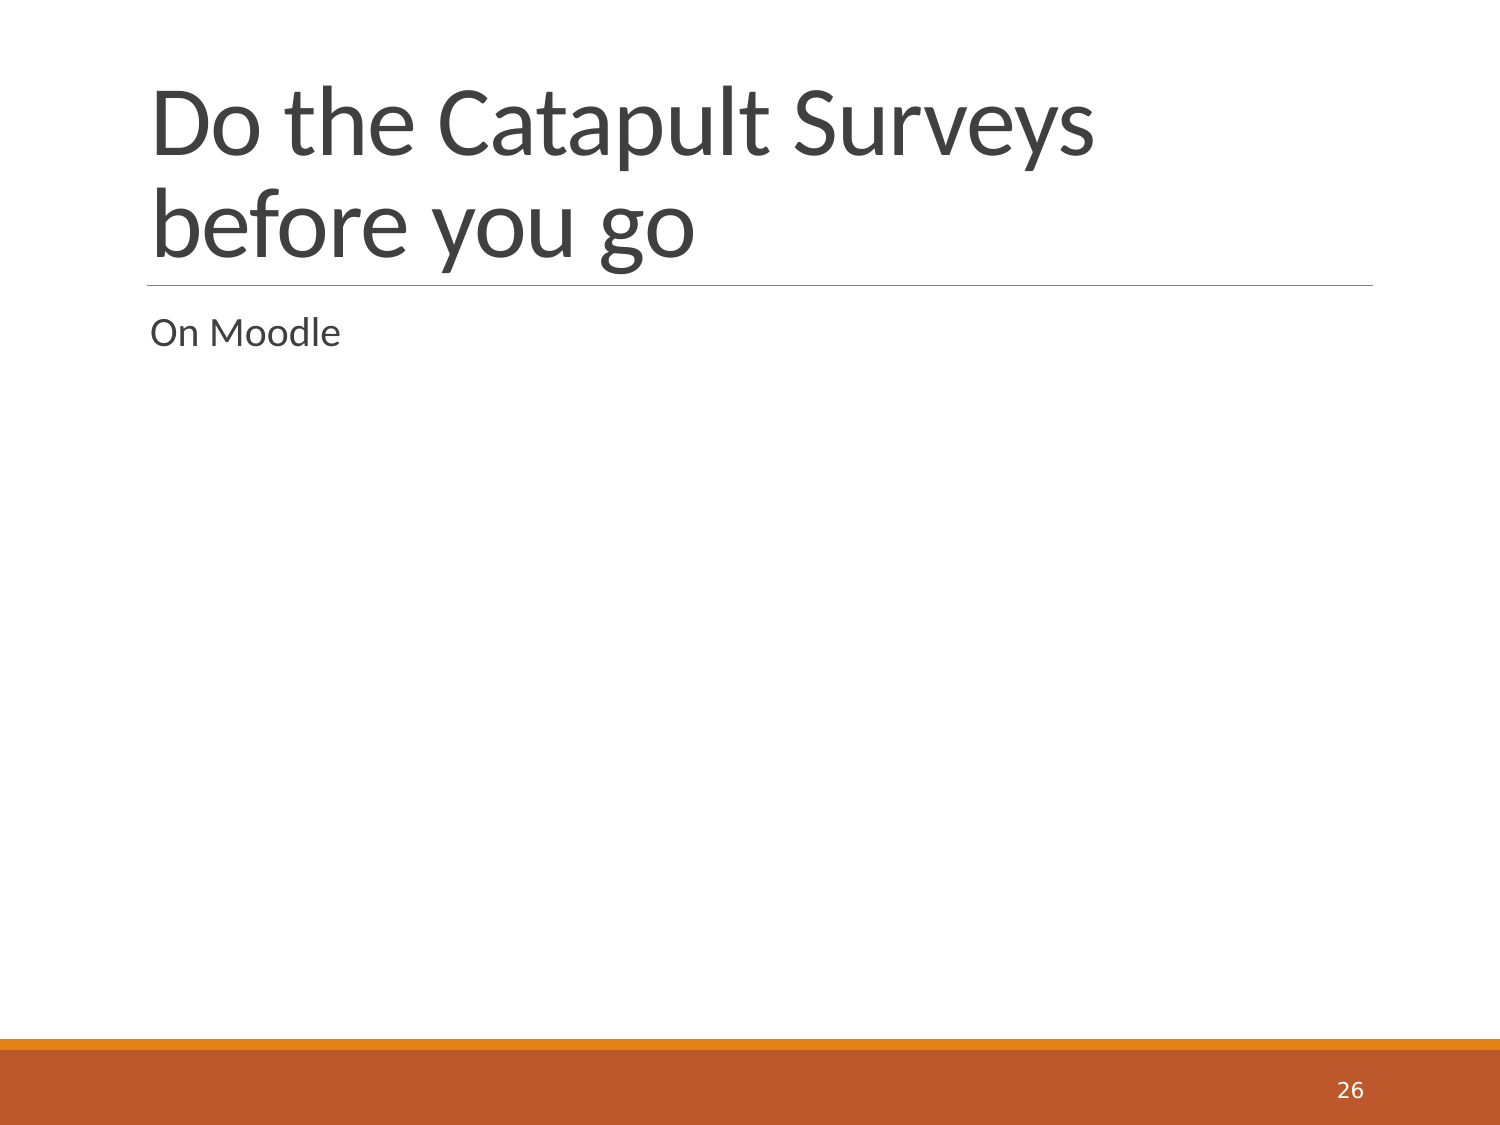

# Do the Catapult Surveys before you go
On Moodle
26